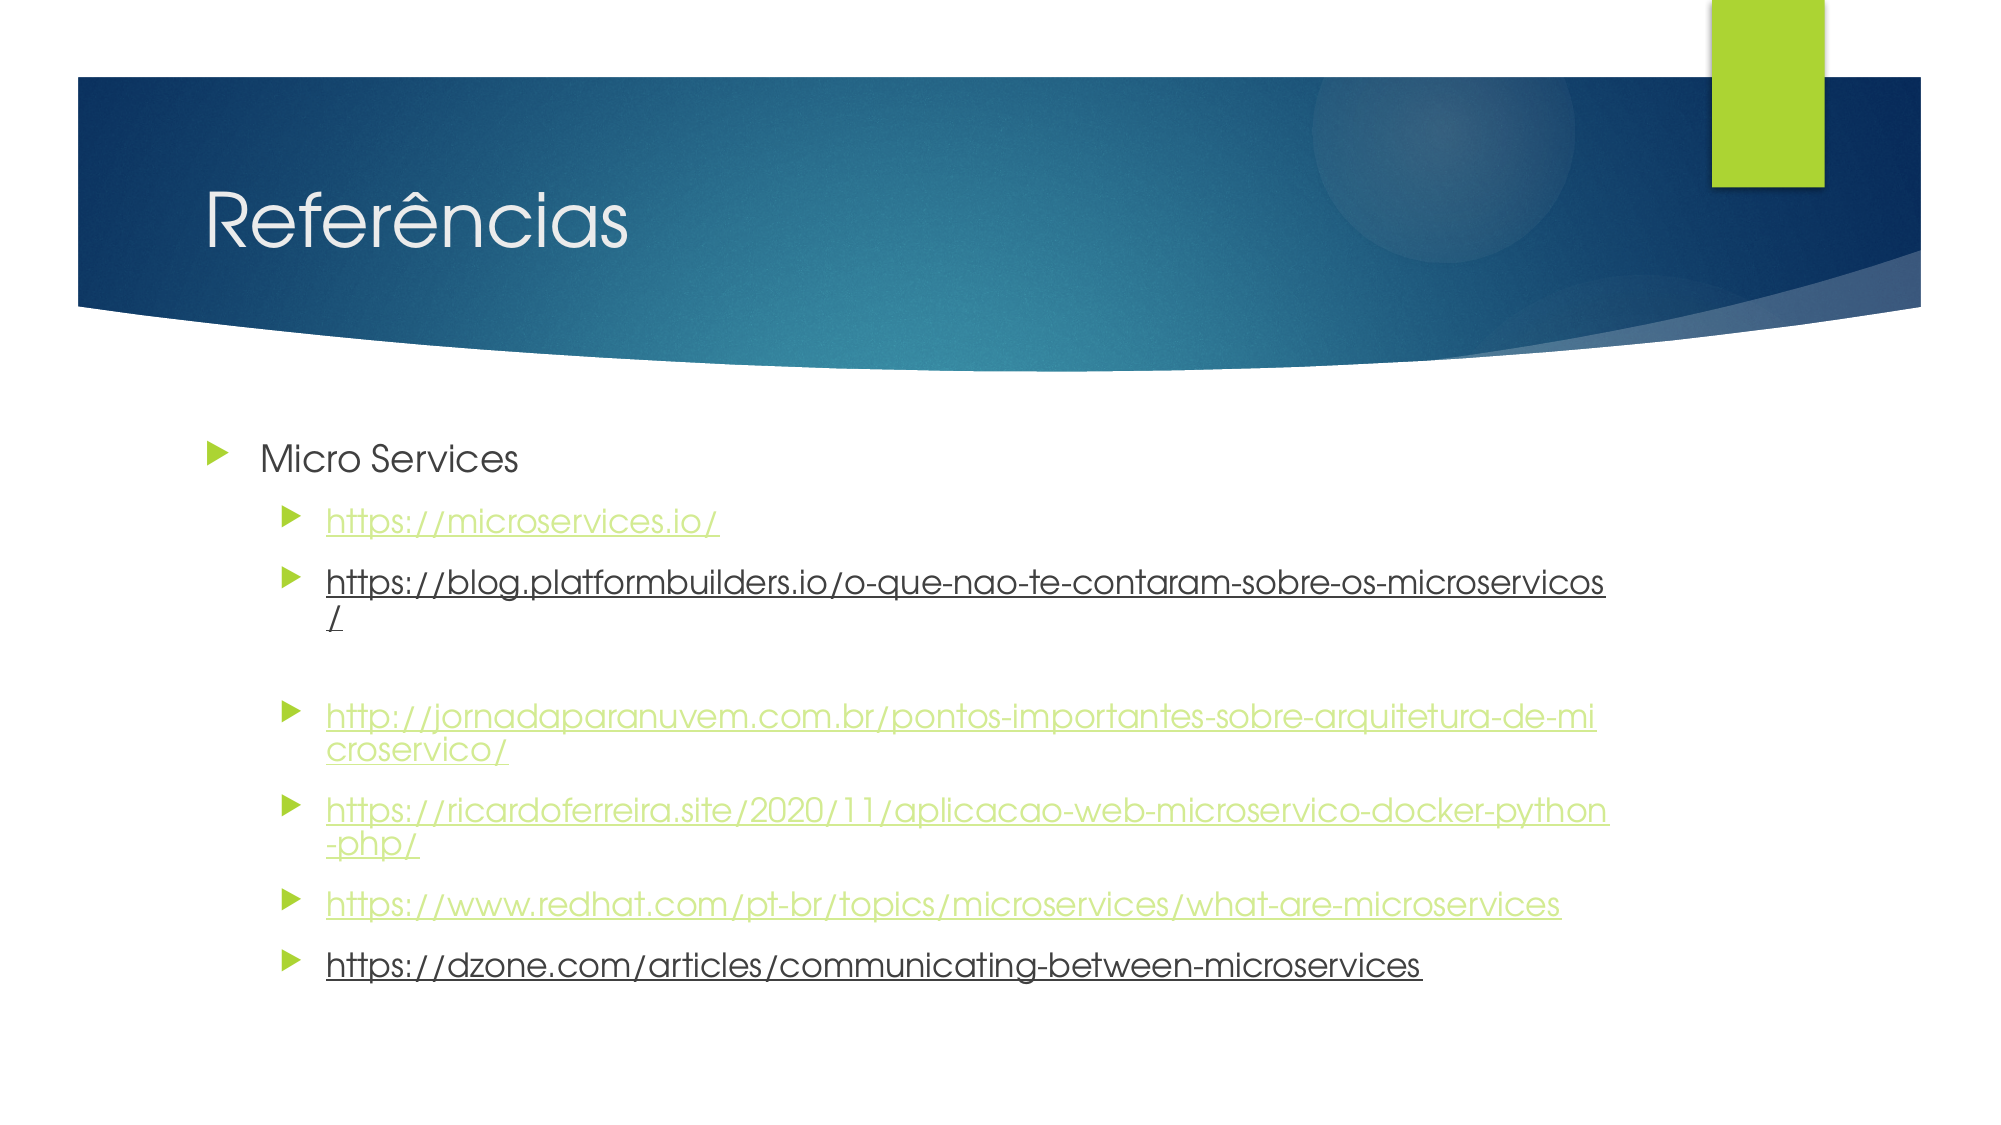

# Referências
Micro Services
https://microservices.io/
https://blog.platformbuilders.io/o-que-nao-te-contaram-sobre-os-microservicos/
http://jornadaparanuvem.com.br/pontos-importantes-sobre-arquitetura-de-microservico/
https://ricardoferreira.site/2020/11/aplicacao-web-microservico-docker-python-php/
https://www.redhat.com/pt-br/topics/microservices/what-are-microservices
https://dzone.com/articles/communicating-between-microservices